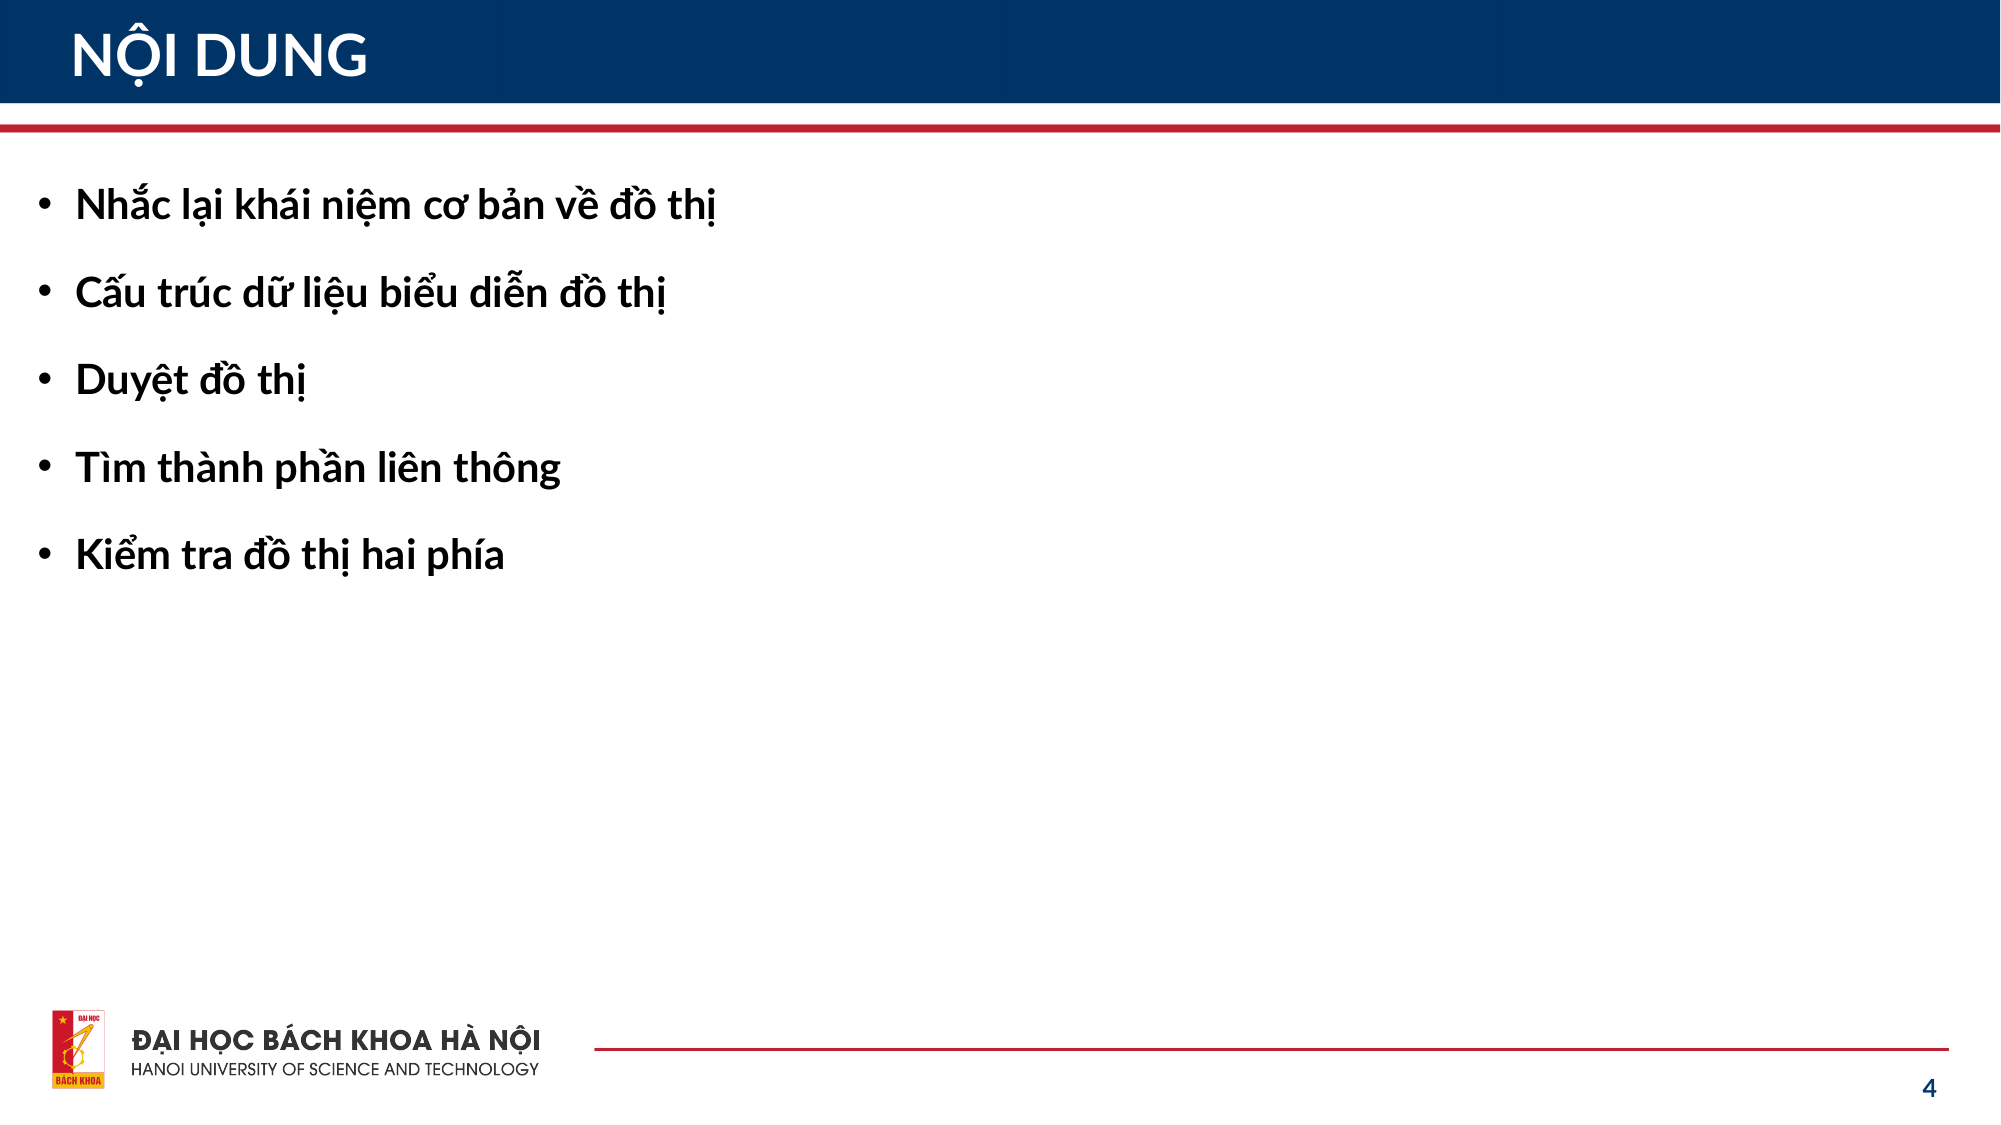

# NỘI DUNG
Nhắc lại khái niệm cơ bản về đồ thị
Cấu trúc dữ liệu biểu diễn đồ thị
Duyệt đồ thị
Tìm thành phần liên thông
Kiểm tra đồ thị hai phía
4